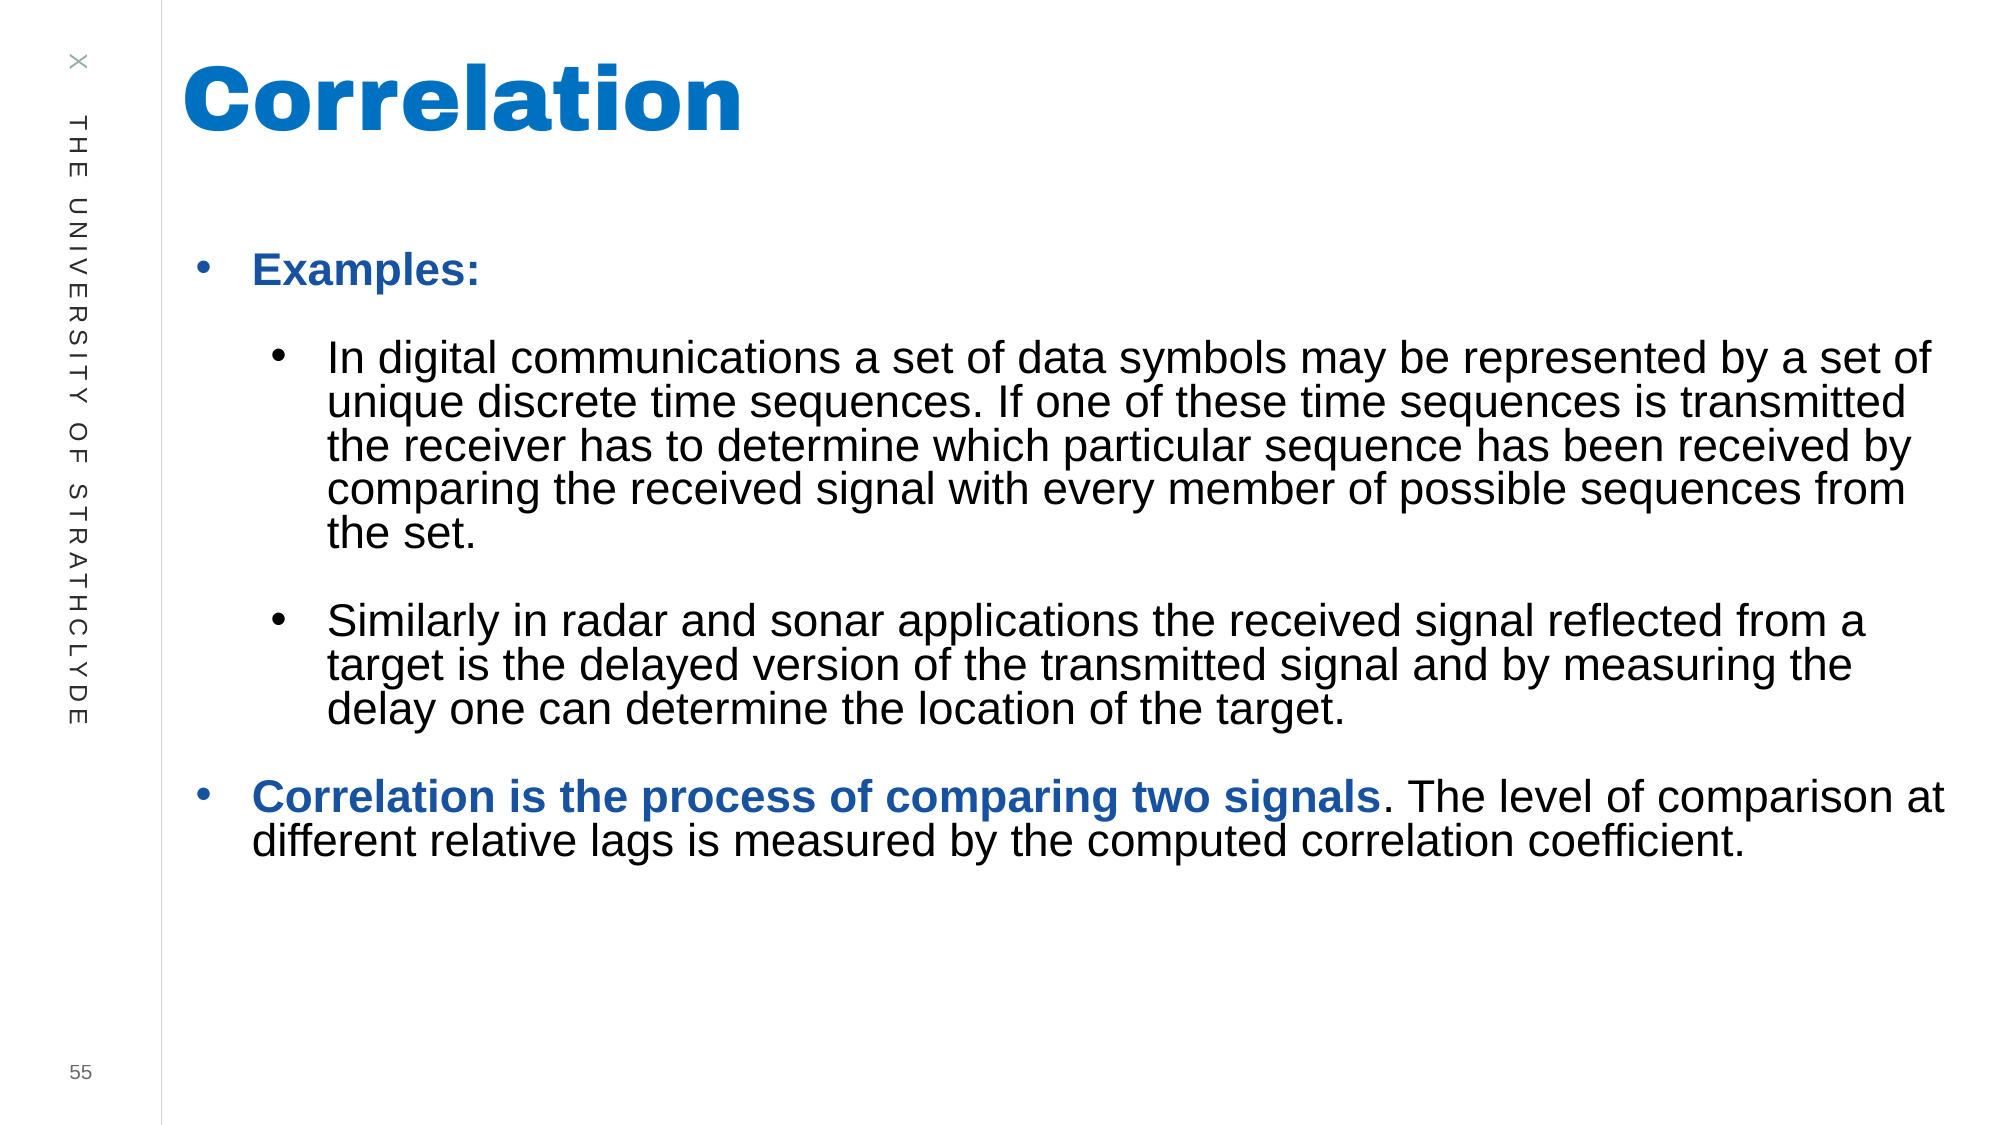

# Correlation
Examples:

In digital communications a set of data symbols may be represented by a set of unique discrete time sequences. If one of these time sequences is transmitted the receiver has to determine which particular sequence has been received by comparing the received signal with every member of possible sequences from the set.

Similarly in radar and sonar applications the received signal reflected from a target is the delayed version of the transmitted signal and by measuring the delay one can determine the location of the target.

Correlation is the process of comparing two signals. The level of comparison at different relative lags is measured by the computed correlation coefficient.

55